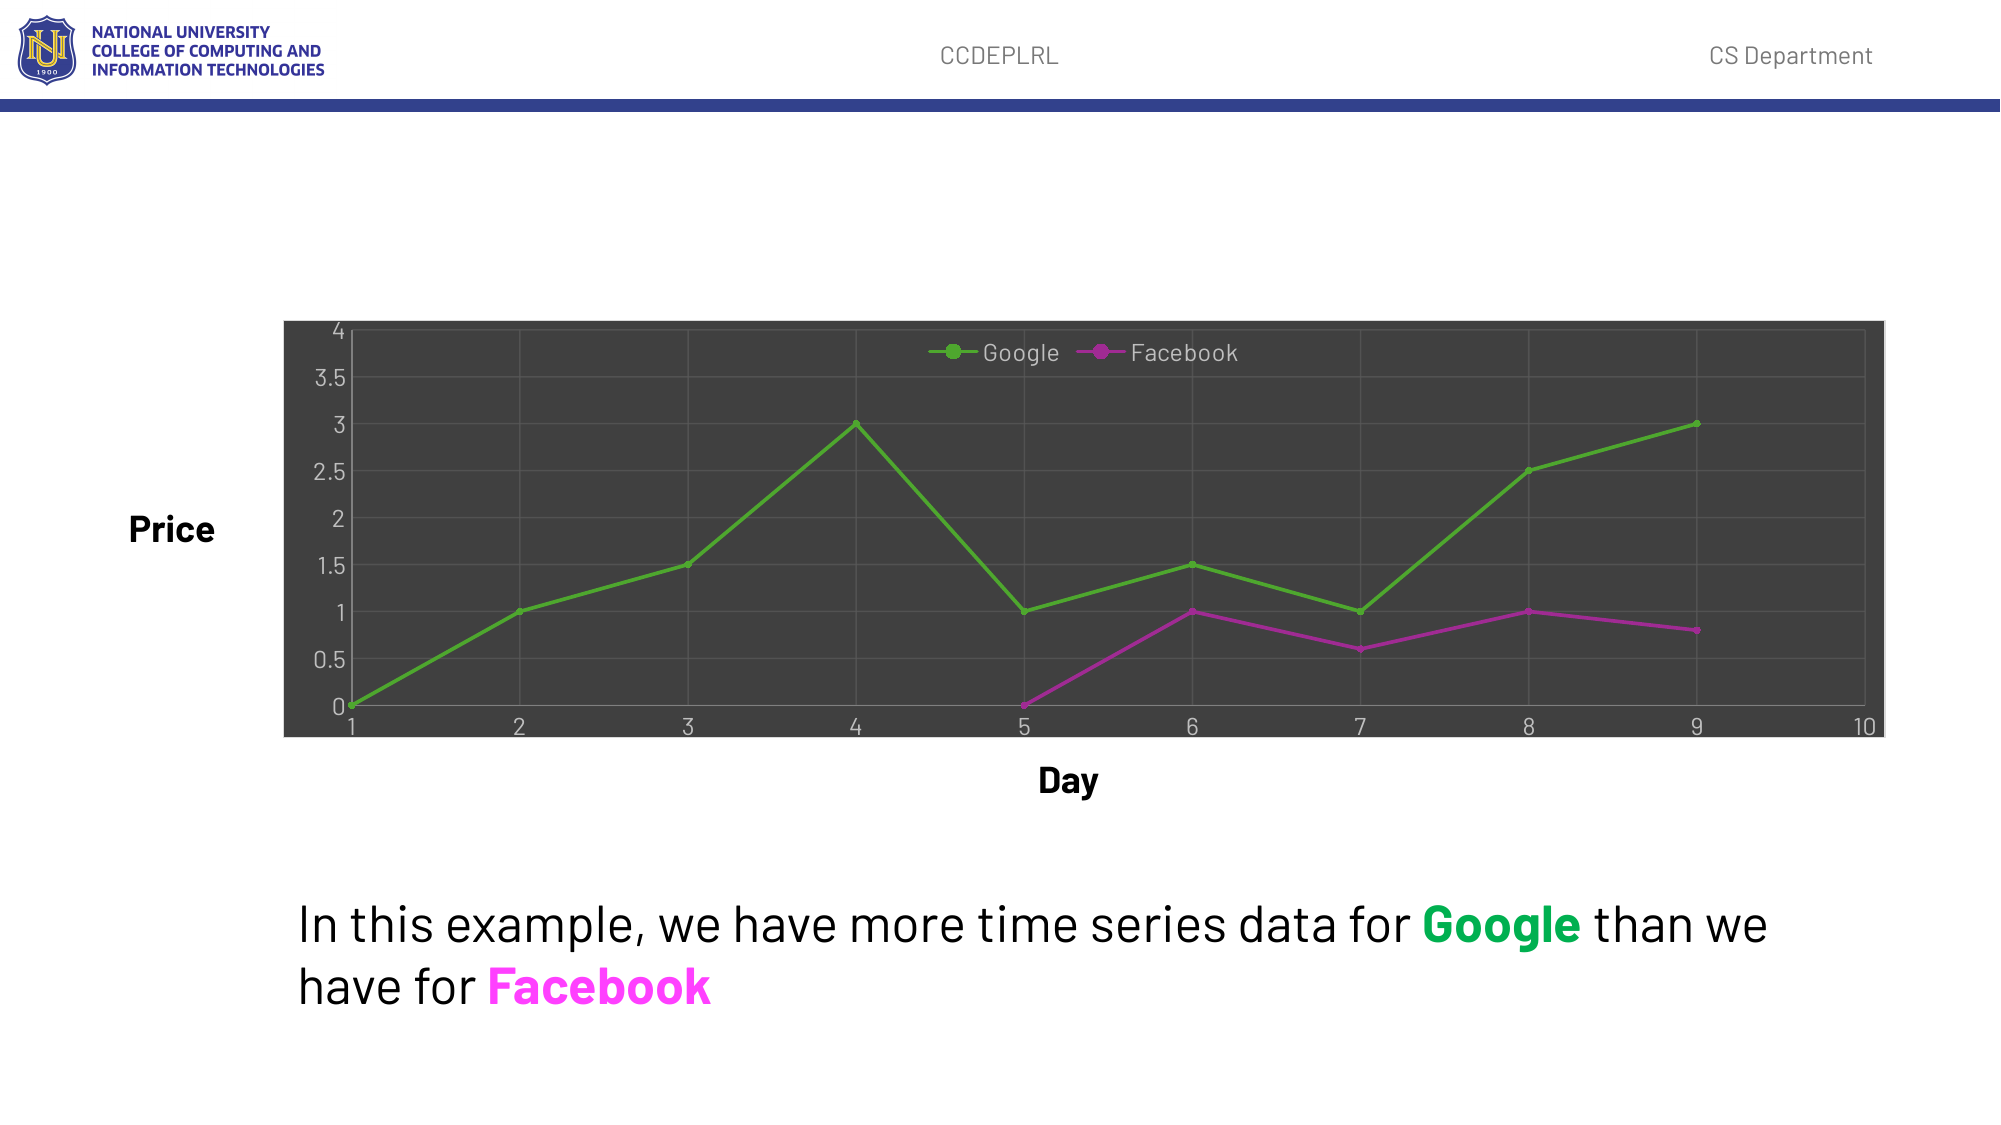

### Chart

| Category | Google |  |
|---|---|---|
Price
Day
In this example, we have more time series data for Google than we have for Facebook